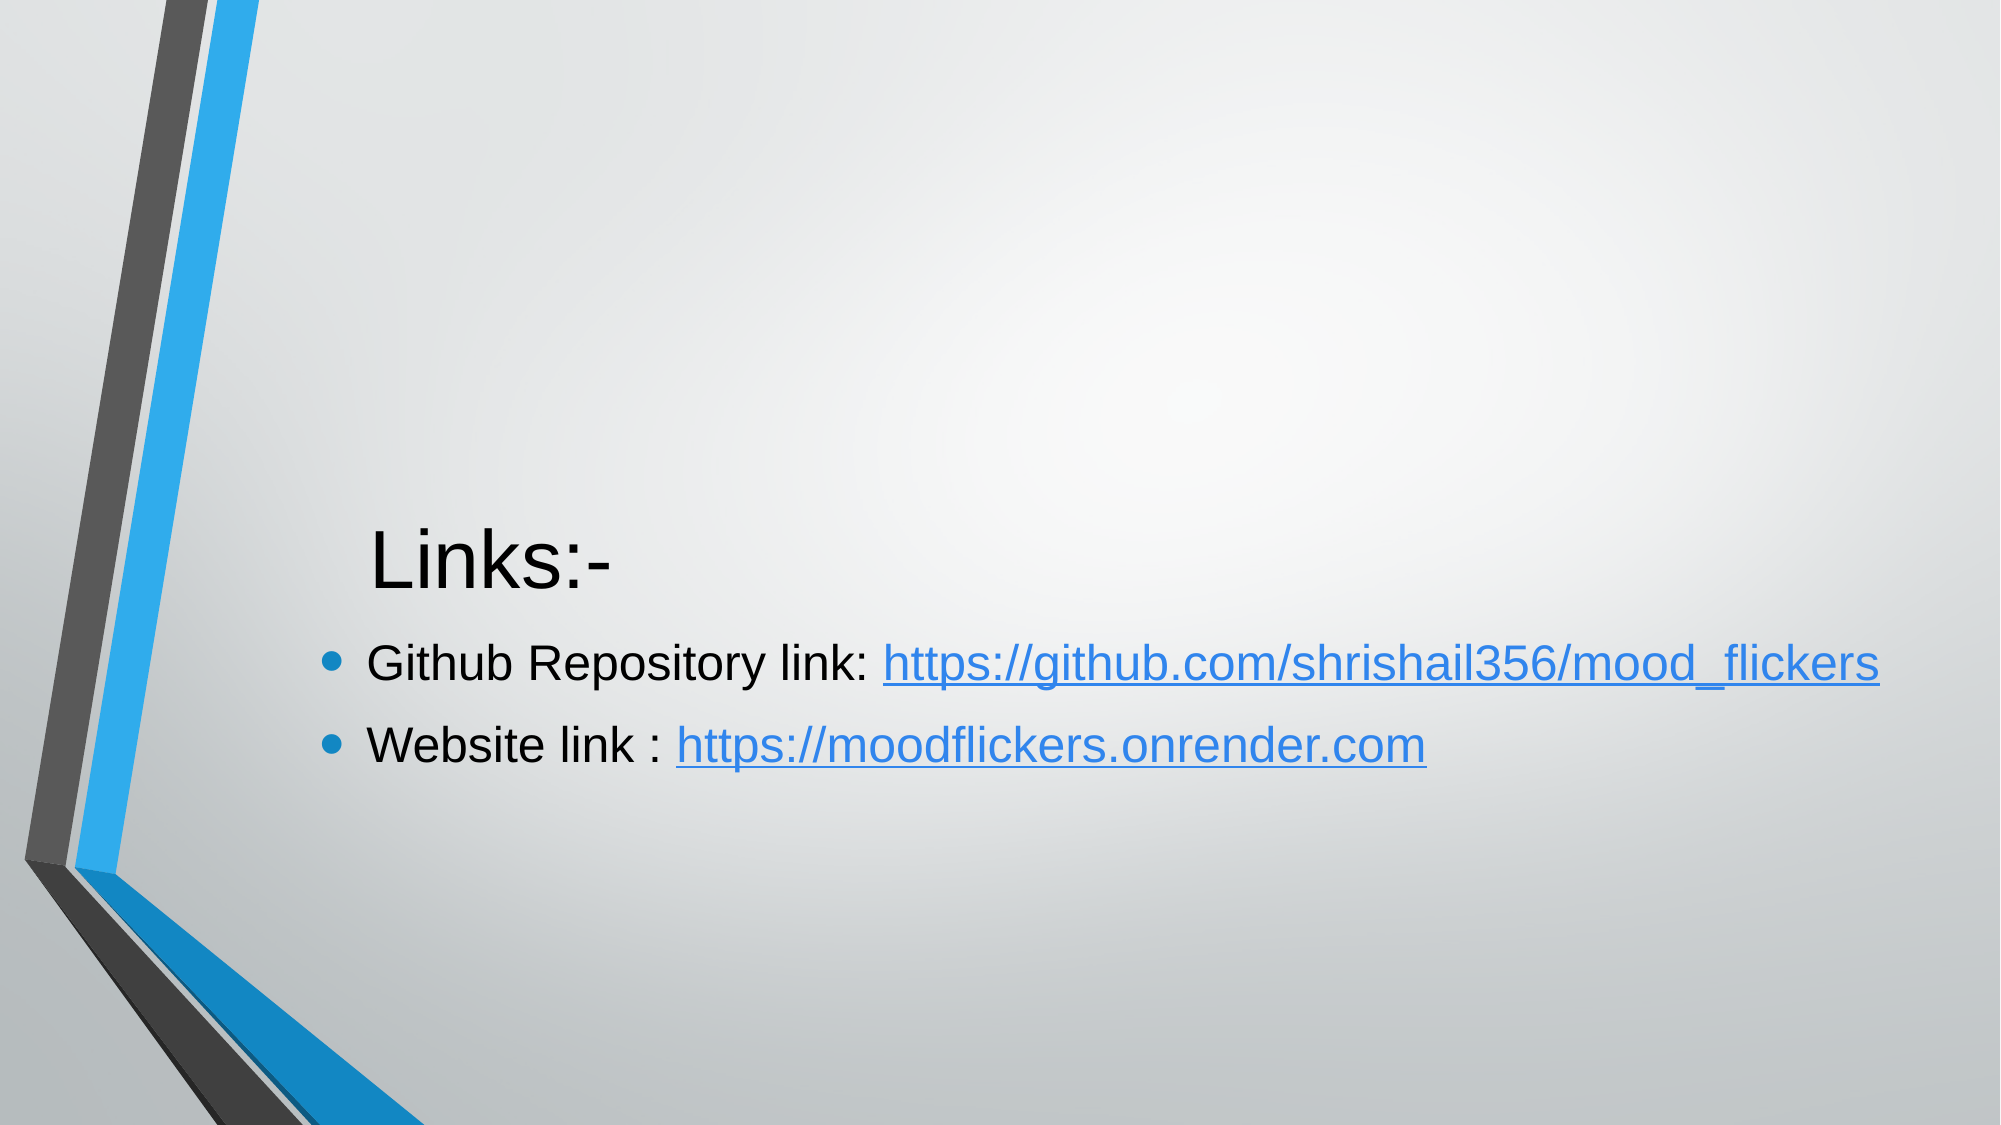

# Links:-
Github Repository link: https://github.com/shrishail356/mood_flickers
Website link : https://moodflickers.onrender.com